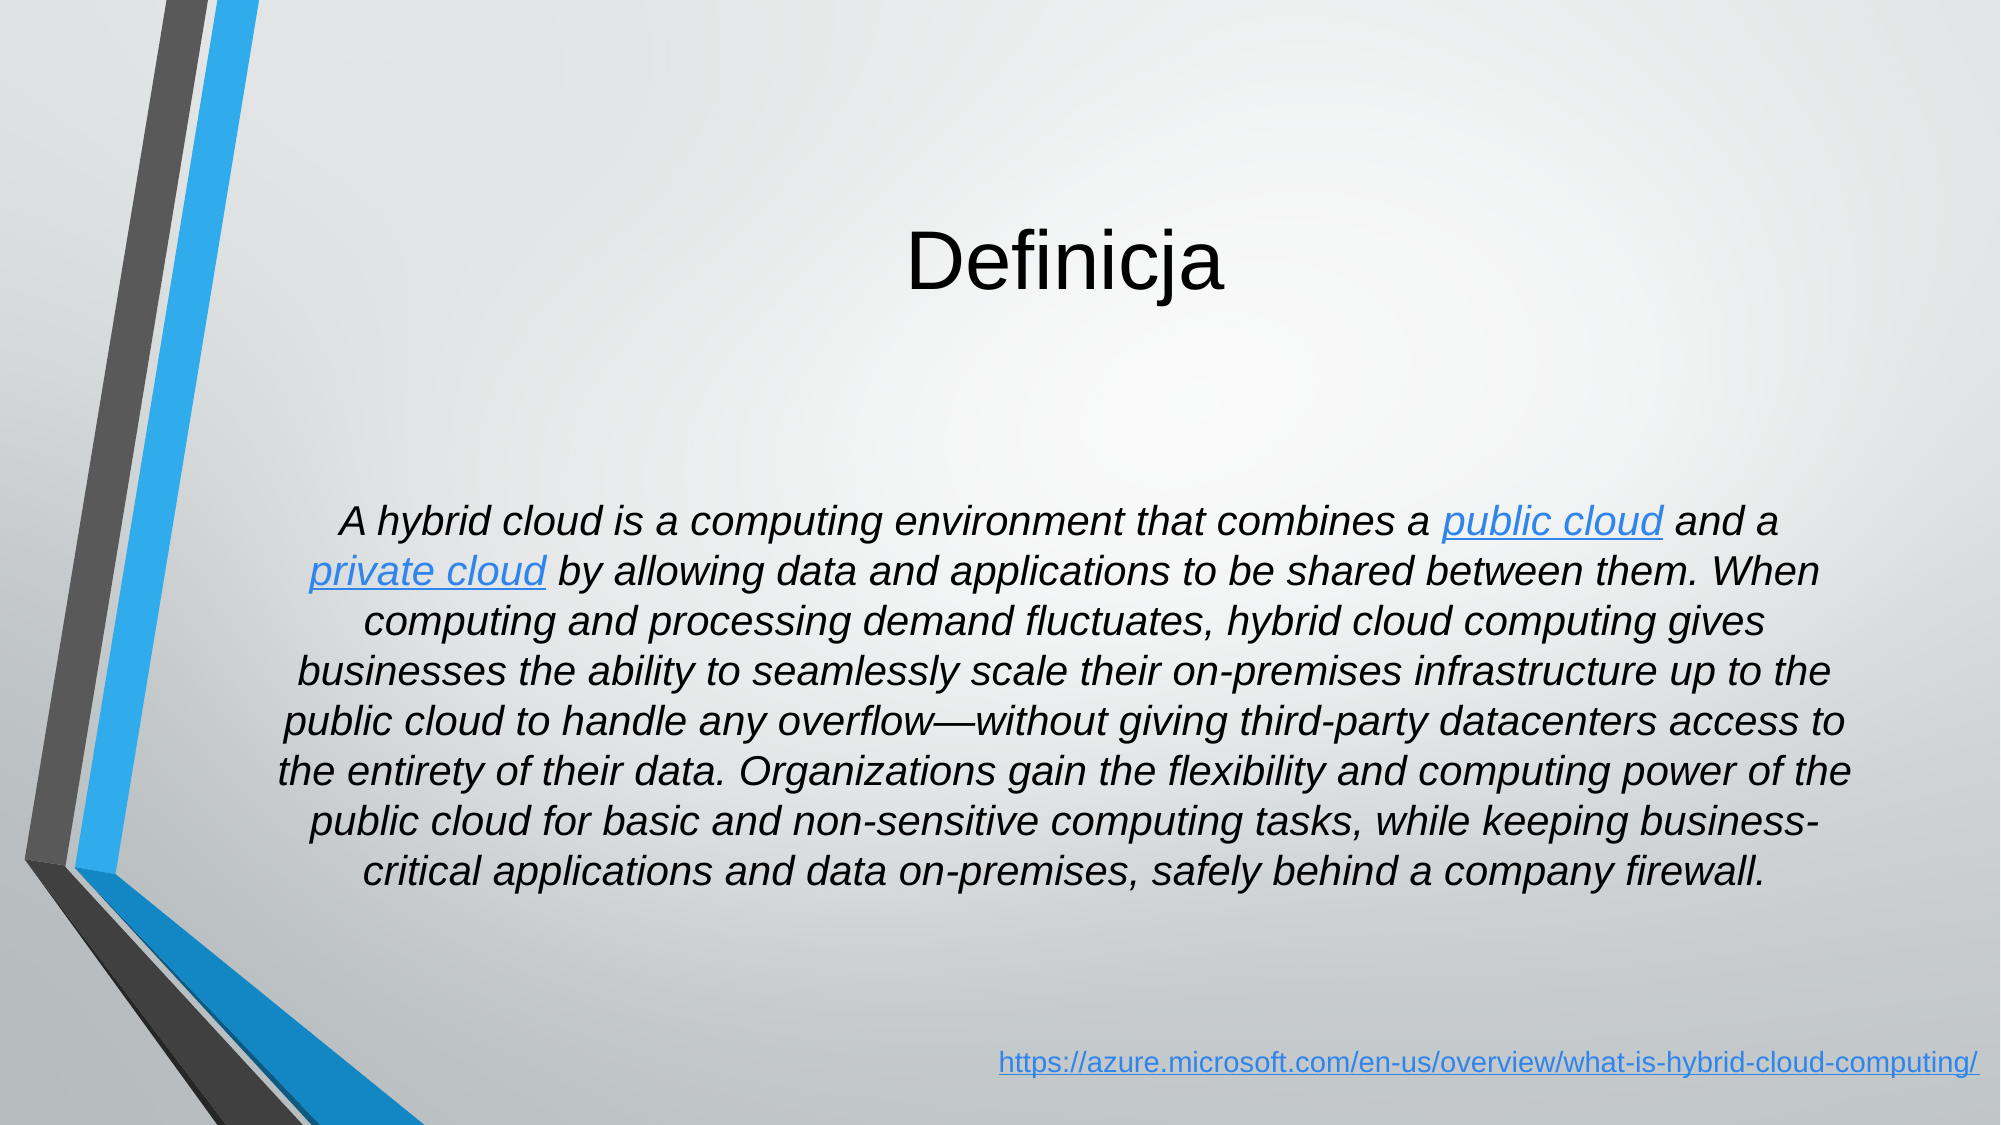

# Definicja
A hybrid cloud is a computing environment that combines a public cloud and a private cloud by allowing data and applications to be shared between them. When computing and processing demand fluctuates, hybrid cloud computing gives businesses the ability to seamlessly scale their on-premises infrastructure up to the public cloud to handle any overflow—without giving third-party datacenters access to the entirety of their data. Organizations gain the flexibility and computing power of the public cloud for basic and non-sensitive computing tasks, while keeping business-critical applications and data on-premises, safely behind a company firewall.
https://azure.microsoft.com/en-us/overview/what-is-hybrid-cloud-computing/